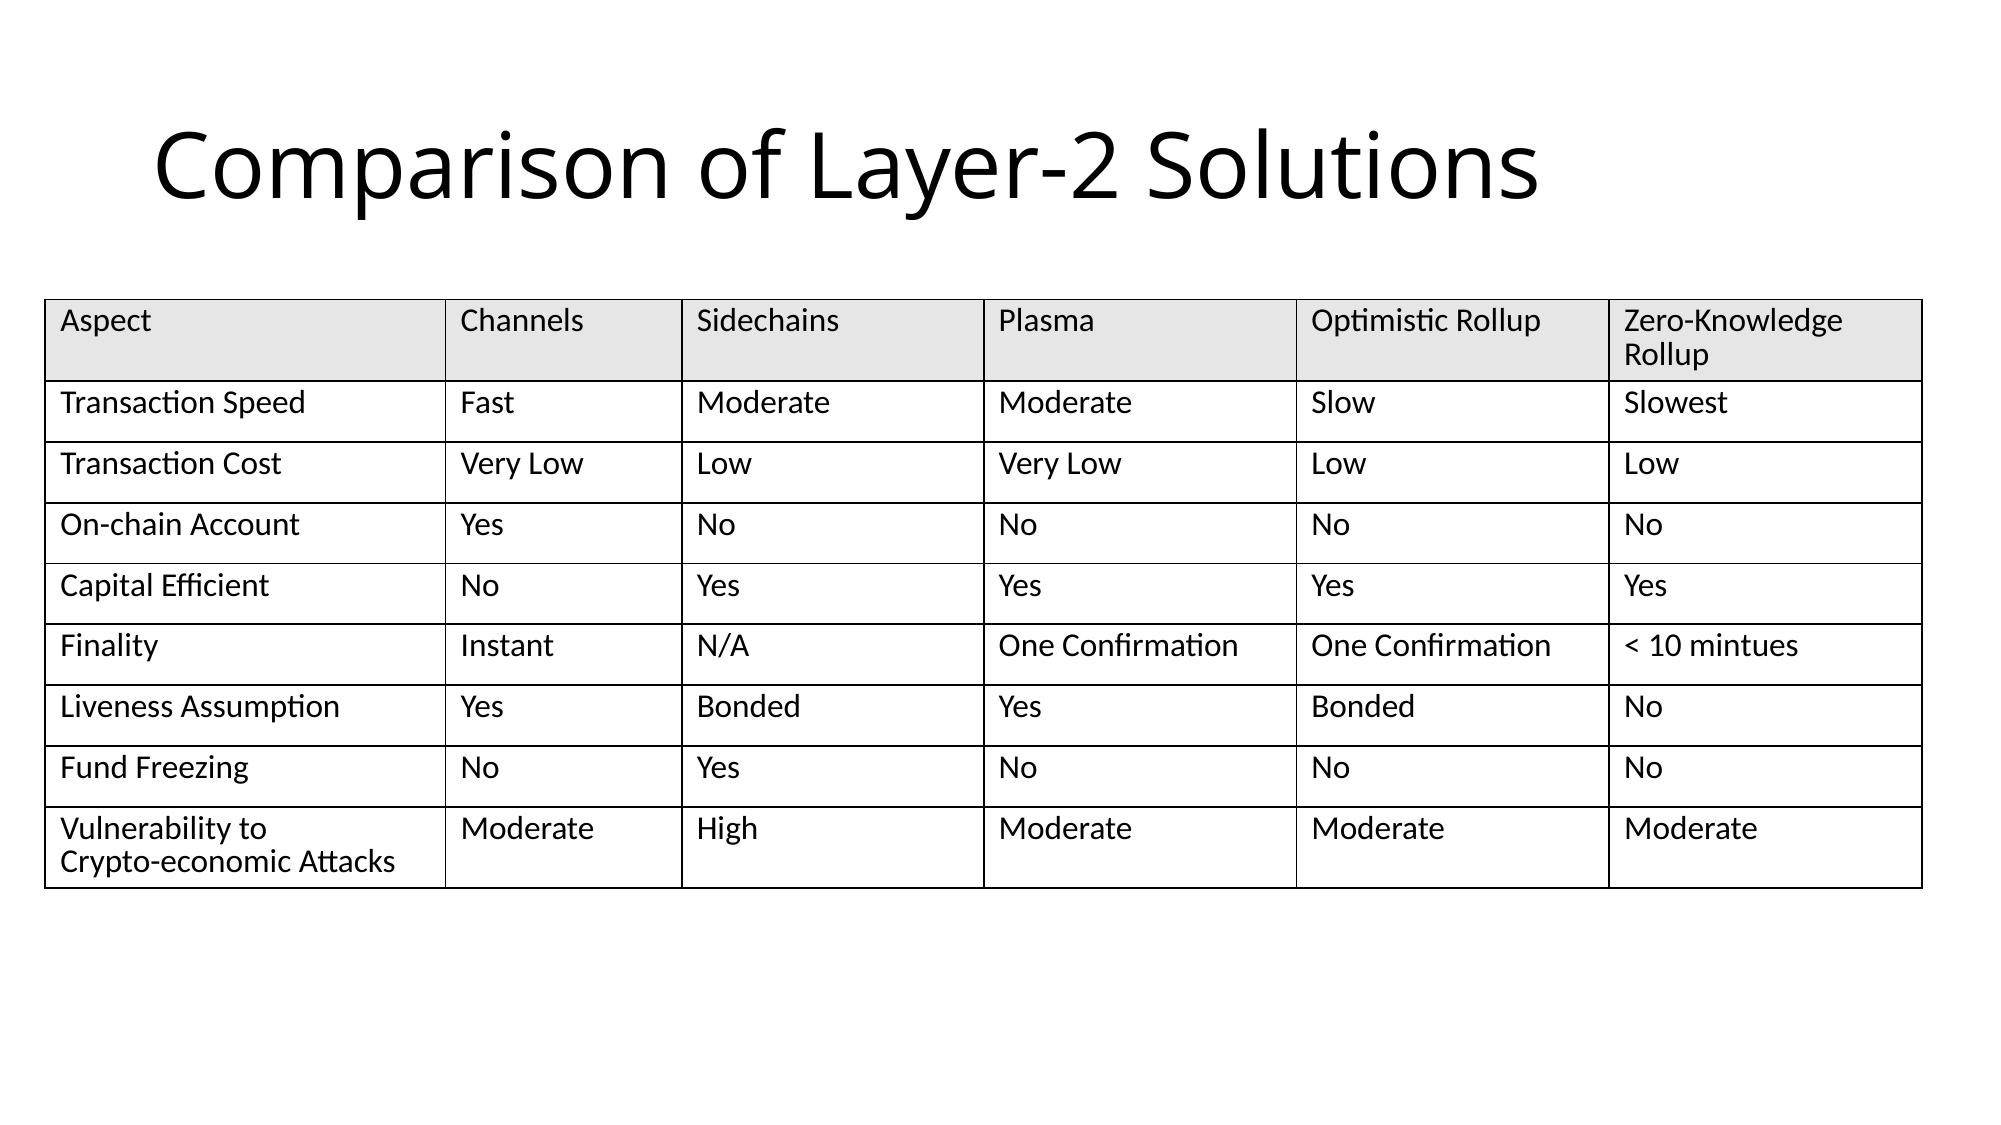

# Comparison of Layer-2 Solutions
| Aspect | Channels | Sidechains | Plasma | Optimistic Rollup | Zero-Knowledge Rollup |
| --- | --- | --- | --- | --- | --- |
| Transaction Speed | Fast | Moderate | Moderate | Slow | Slowest |
| Transaction Cost | Very Low | Low | Very Low | Low | Low |
| On-chain Account | Yes | No | No | No | No |
| Capital Efficient | No | Yes | Yes | Yes | Yes |
| Finality | Instant | N/A | One Confirmation | One Confirmation | < 10 mintues |
| Liveness Assumption | Yes | Bonded | Yes | Bonded | No |
| Fund Freezing | No | Yes | No | No | No |
| Vulnerability to Crypto-economic Attacks | Moderate | High | Moderate | Moderate | Moderate |